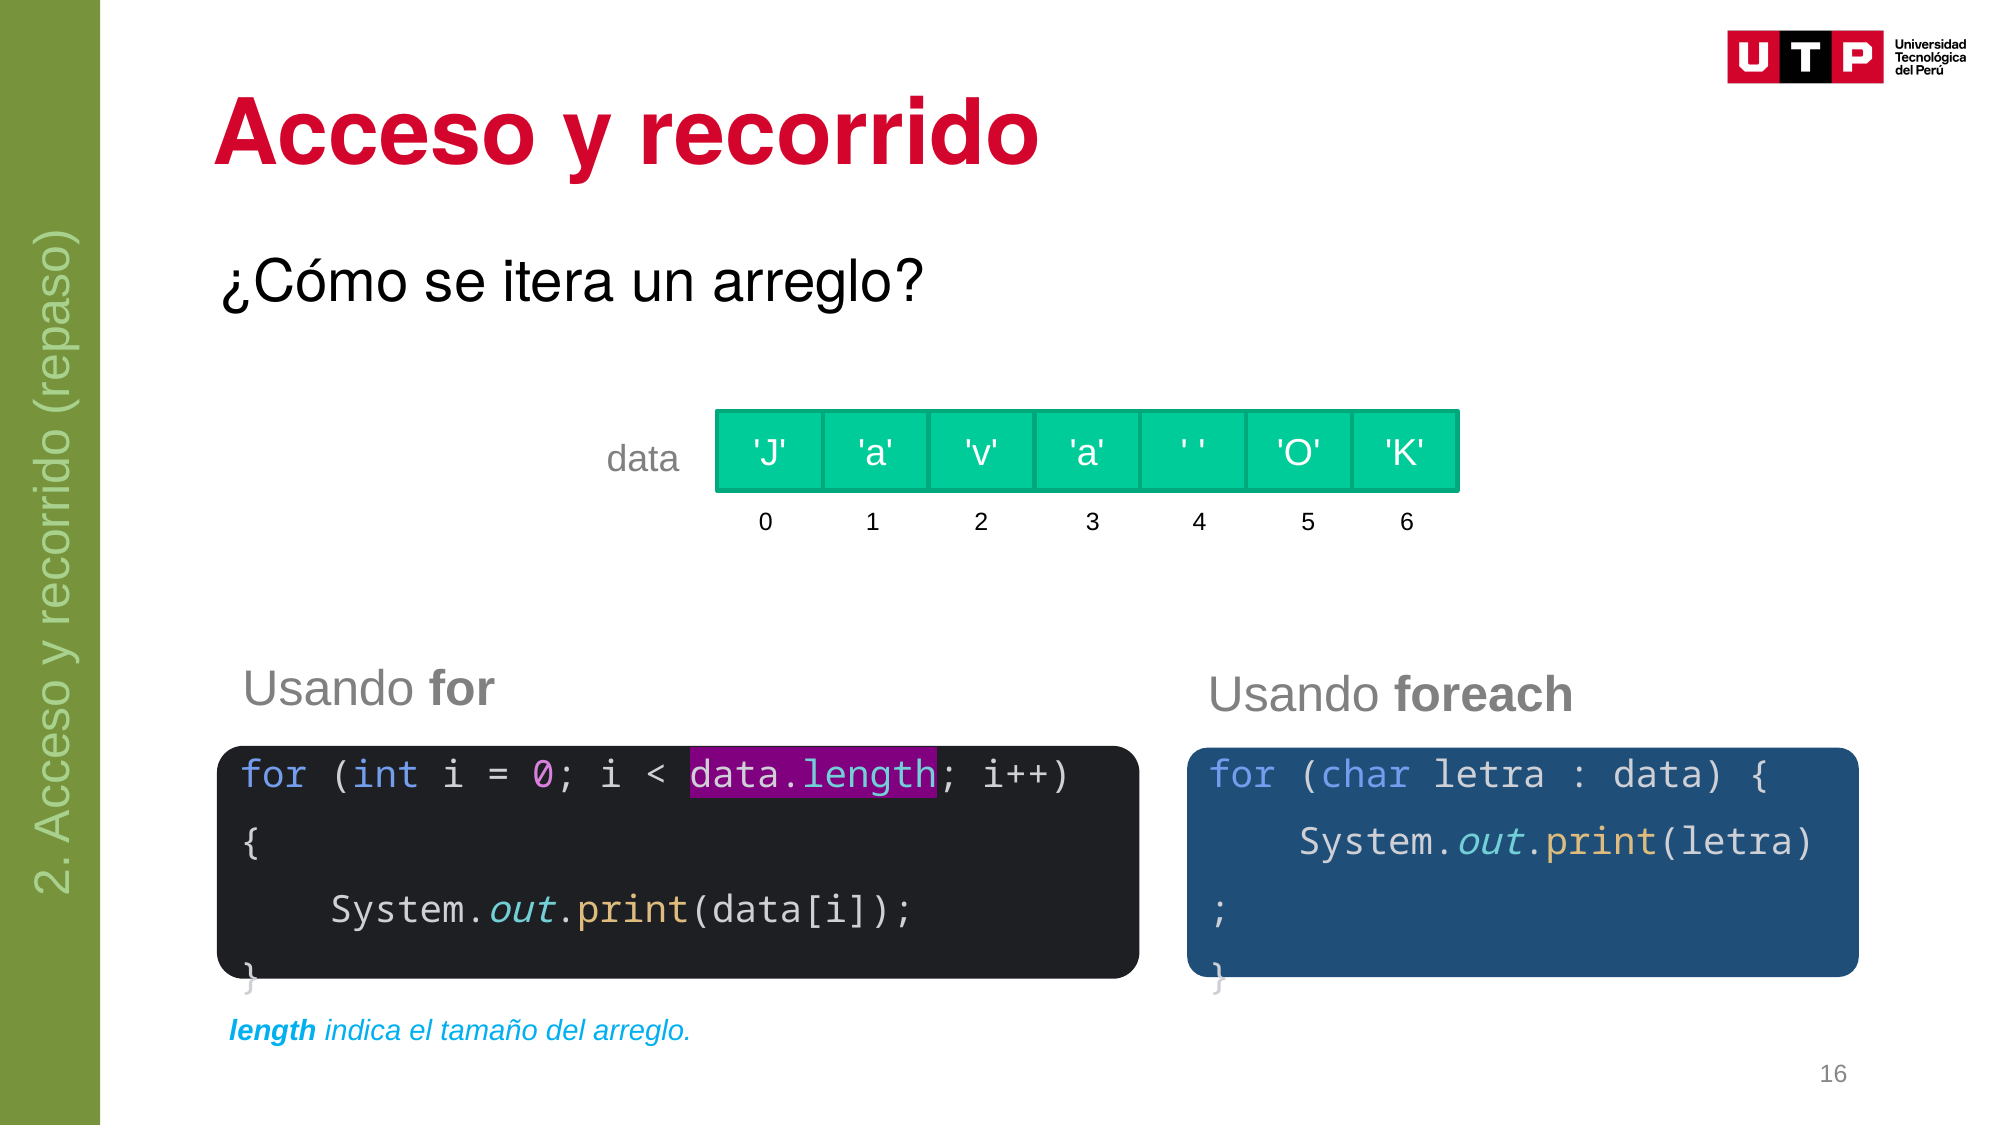

2. Acceso y recorrido (repaso)
# Acceso y recorrido
¿Cómo se itera un arreglo?
'J'
'a'
'v'
'a'
' '
'O'
'K'
data
5
6
2
3
4
0
1
Usando for
Usando foreach
for (int i = 0; i < data.length; i++) {
    System.out.print(data[i]);
}
for (char letra : data) {
    System.out.print(letra);
}
length indica el tamaño del arreglo.
16